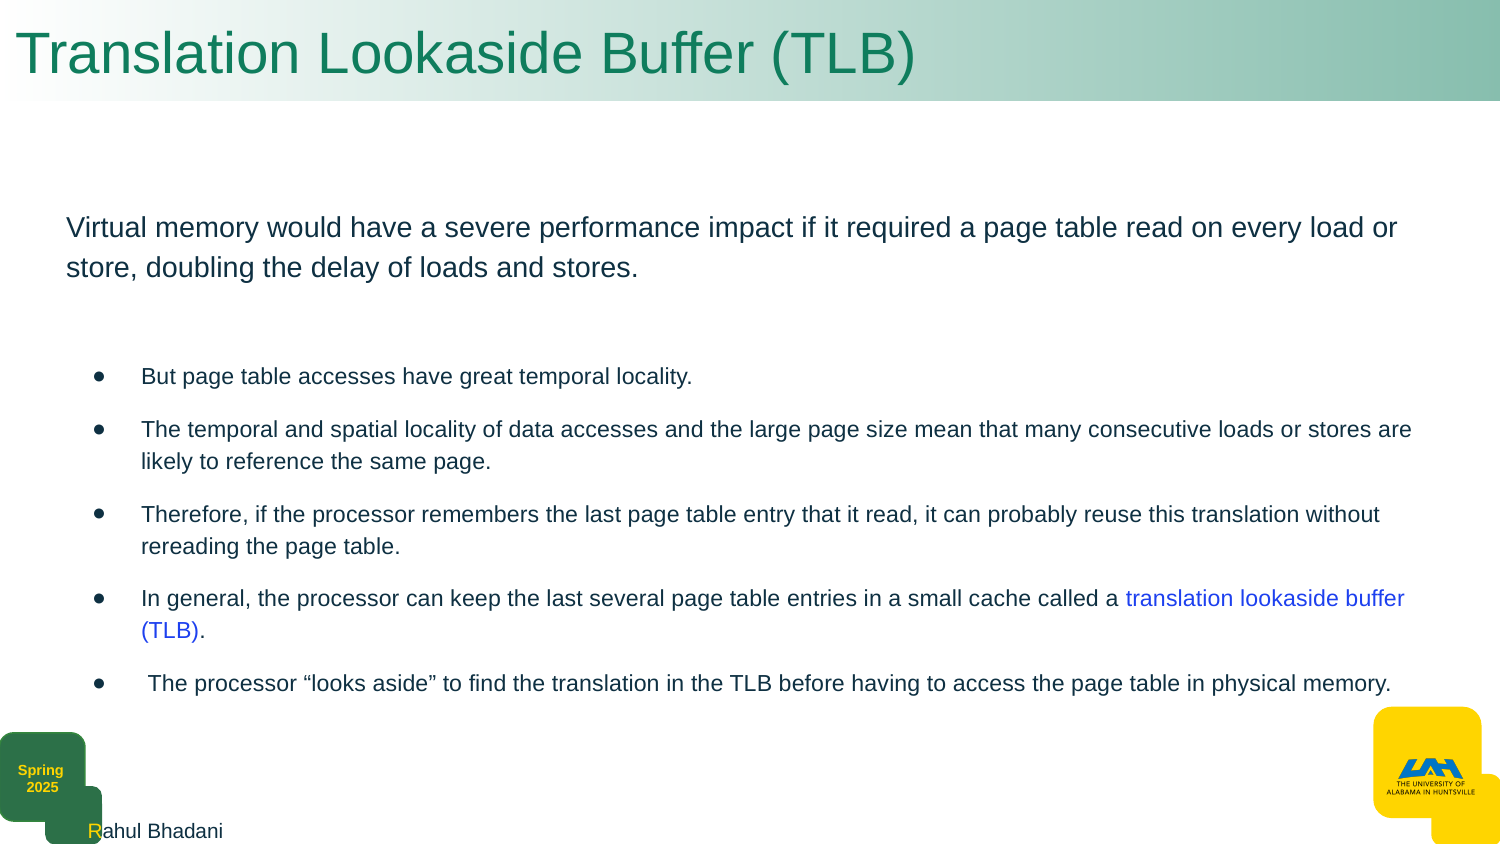

# Translation Lookaside Buffer (TLB)​
Virtual memory would have a severe performance impact if it required a page table read on every load or store, doubling the delay of loads and stores.

But page table accesses have great temporal locality.
The temporal and spatial locality of data accesses and the large page size mean that many consecutive loads or stores are likely to reference the same page.
Therefore, if the processor remembers the last page table entry that it read, it can probably reuse this translation without rereading the page table.
In general, the processor can keep the last several page table entries in a small cache called a translation lookaside buffer (TLB).
 The processor “looks aside” to find the translation in the TLB before having to access the page table in physical memory.